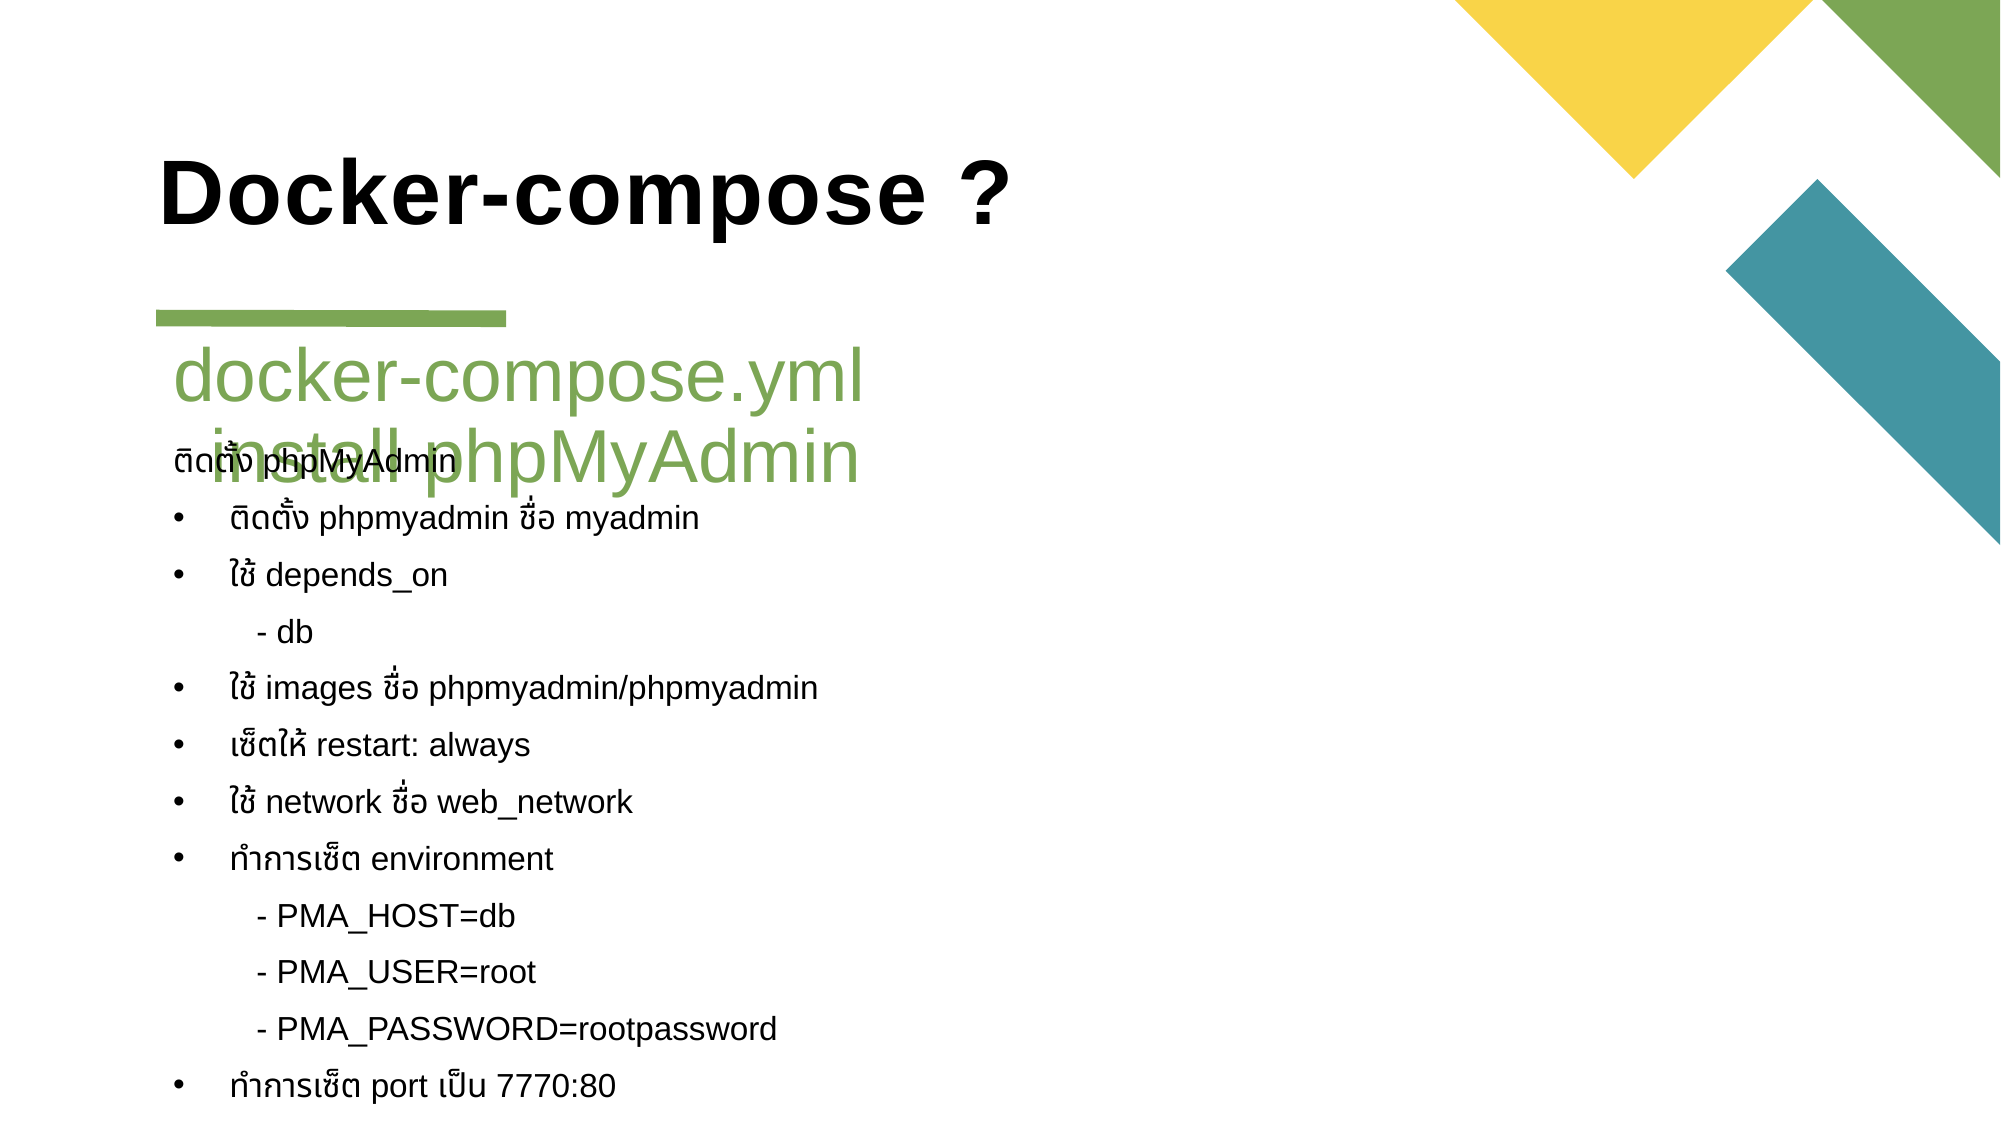

# Docker-compose ?
docker-compose.yml install phpMyAdmin
ติดตั้ง phpMyAdmin
ติดตั้ง phpmyadmin ชื่อ myadmin
ใช้ depends_on
         - db
ใช้ images ชื่อ phpmyadmin/phpmyadmin
เซ็ตให้ restart: always
ใช้ network ชื่อ web_network
ทำการเซ็ต environment
         - PMA_HOST=db
         - PMA_USER=root
         - PMA_PASSWORD=rootpassword
ทำการเซ็ต port เป็น 7770:80